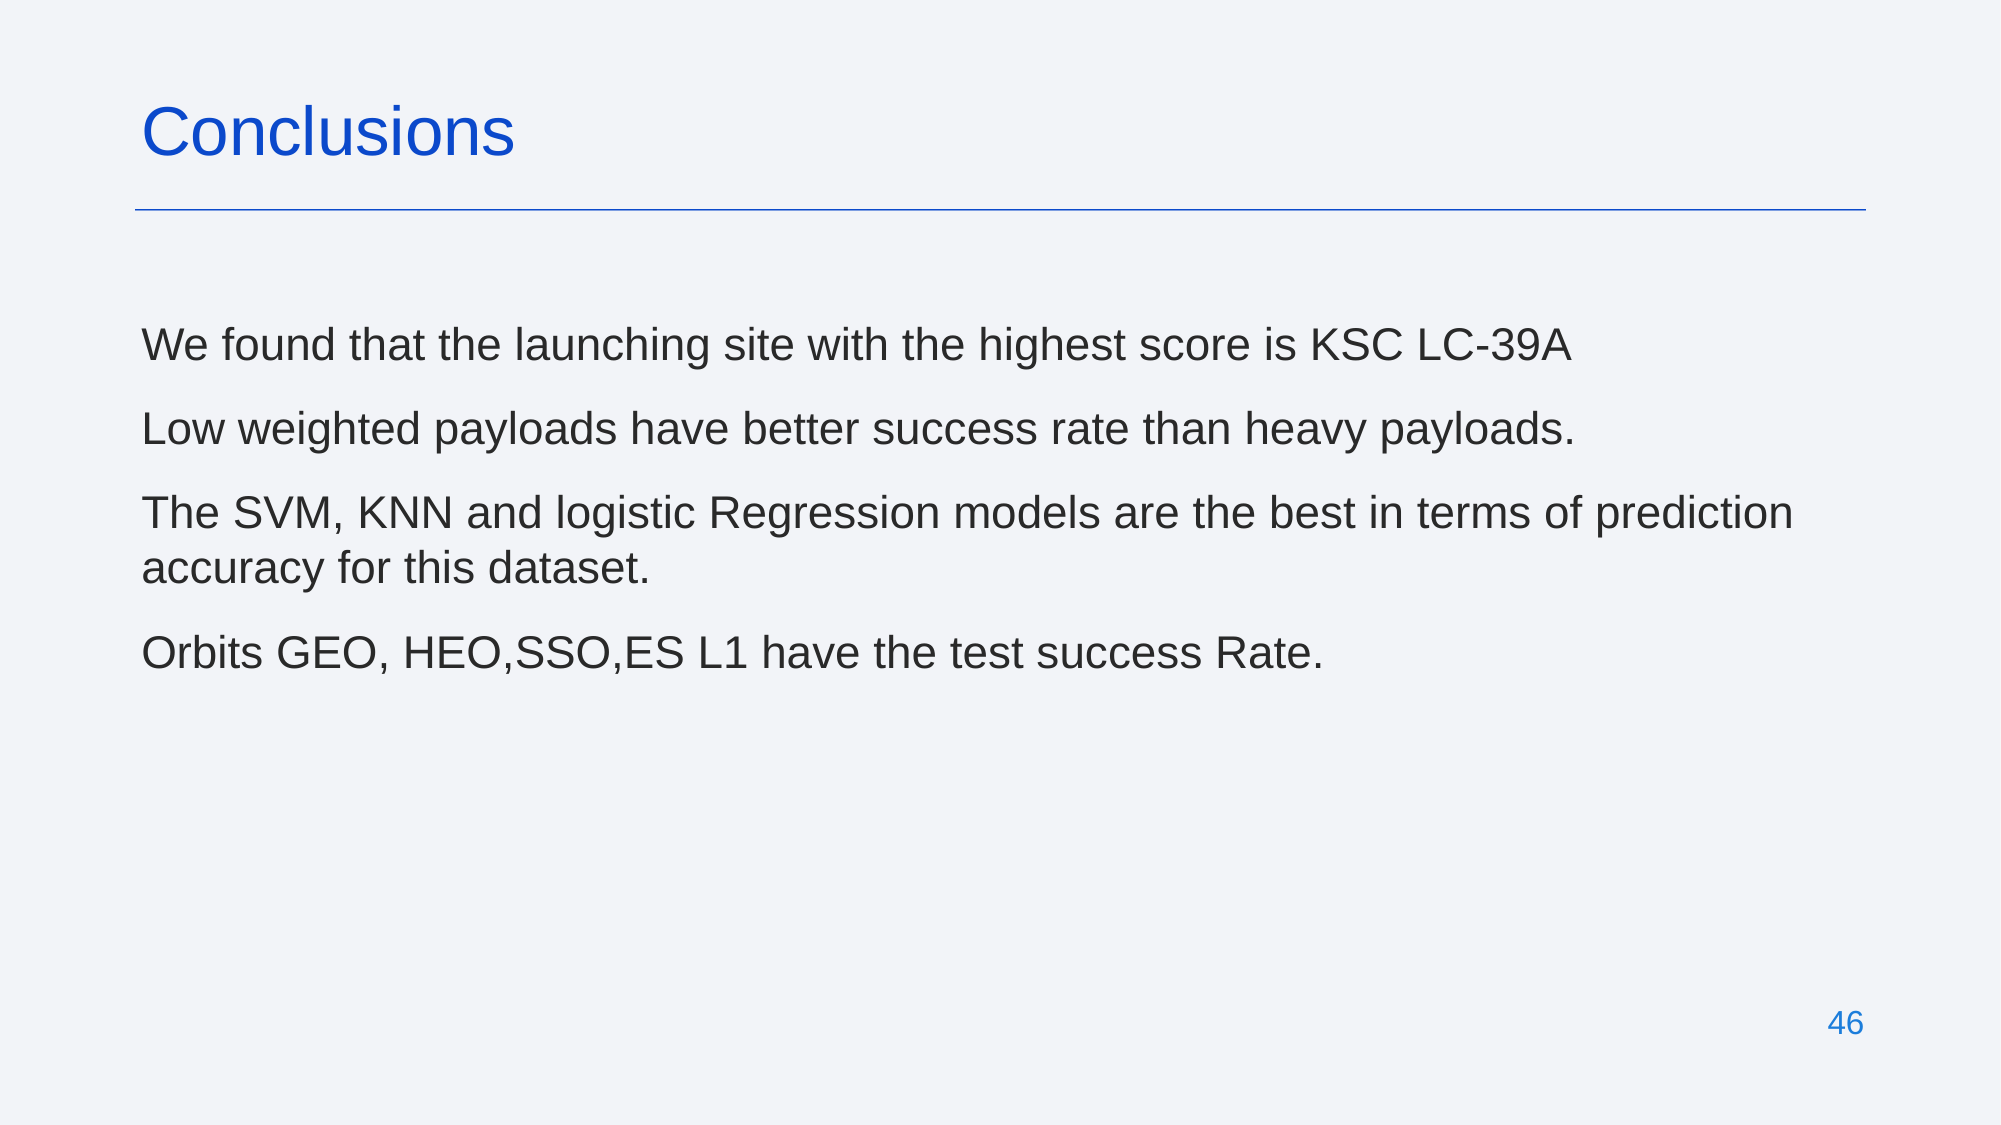

Conclusions
We found that the launching site with the highest score is KSC LC-39A
Low weighted payloads have better success rate than heavy payloads.
The SVM, KNN and logistic Regression models are the best in terms of prediction accuracy for this dataset.
Orbits GEO, HEO,SSO,ES L1 have the test success Rate.
46